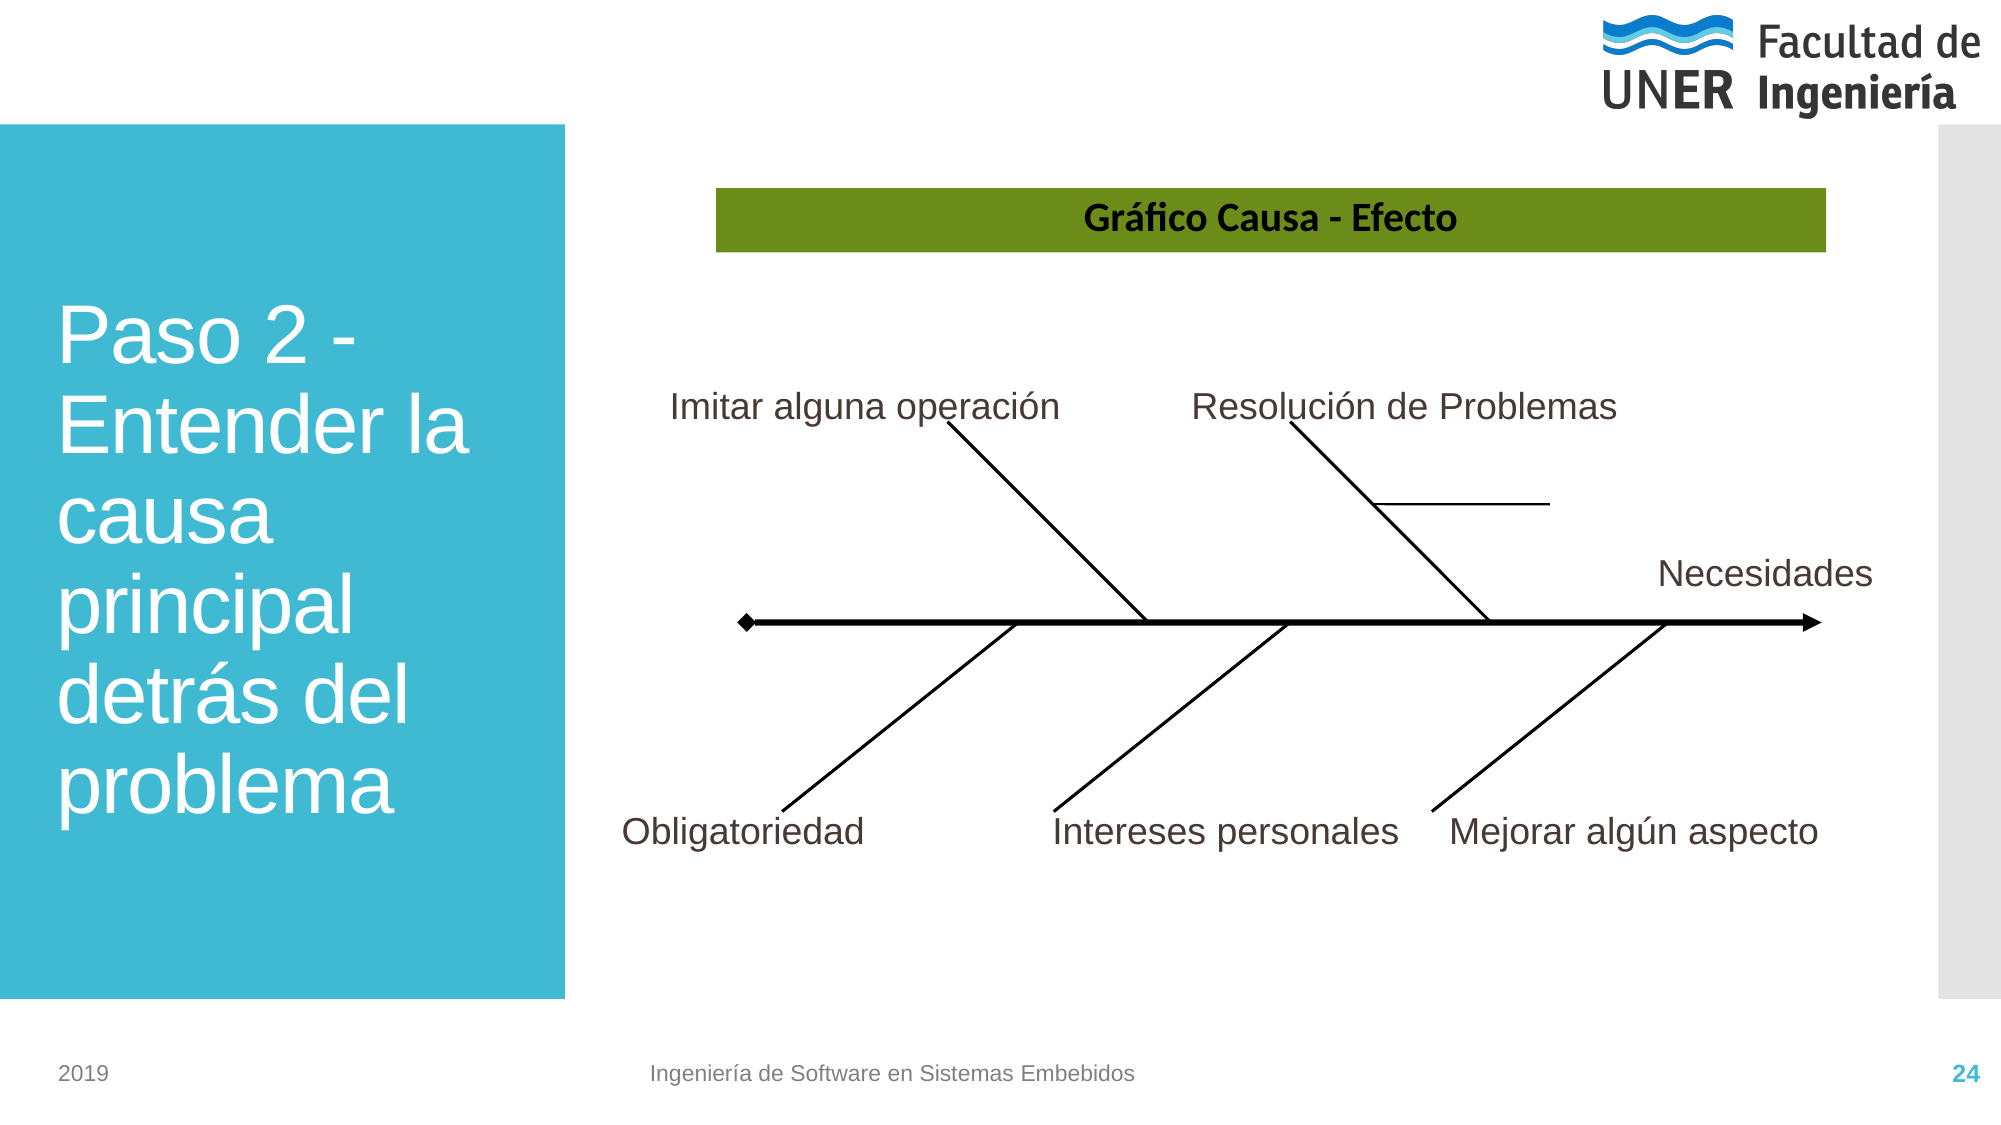

# Paso 2 - Entender la causa principal detrás del problema
Gráfico Causa - Efecto

Imitar alguna operación
Resolución de Problemas

Necesidades

Obligatoriedad
Intereses personales
Mejorar algún aspecto
2019
Ingeniería de Software en Sistemas Embebidos
24